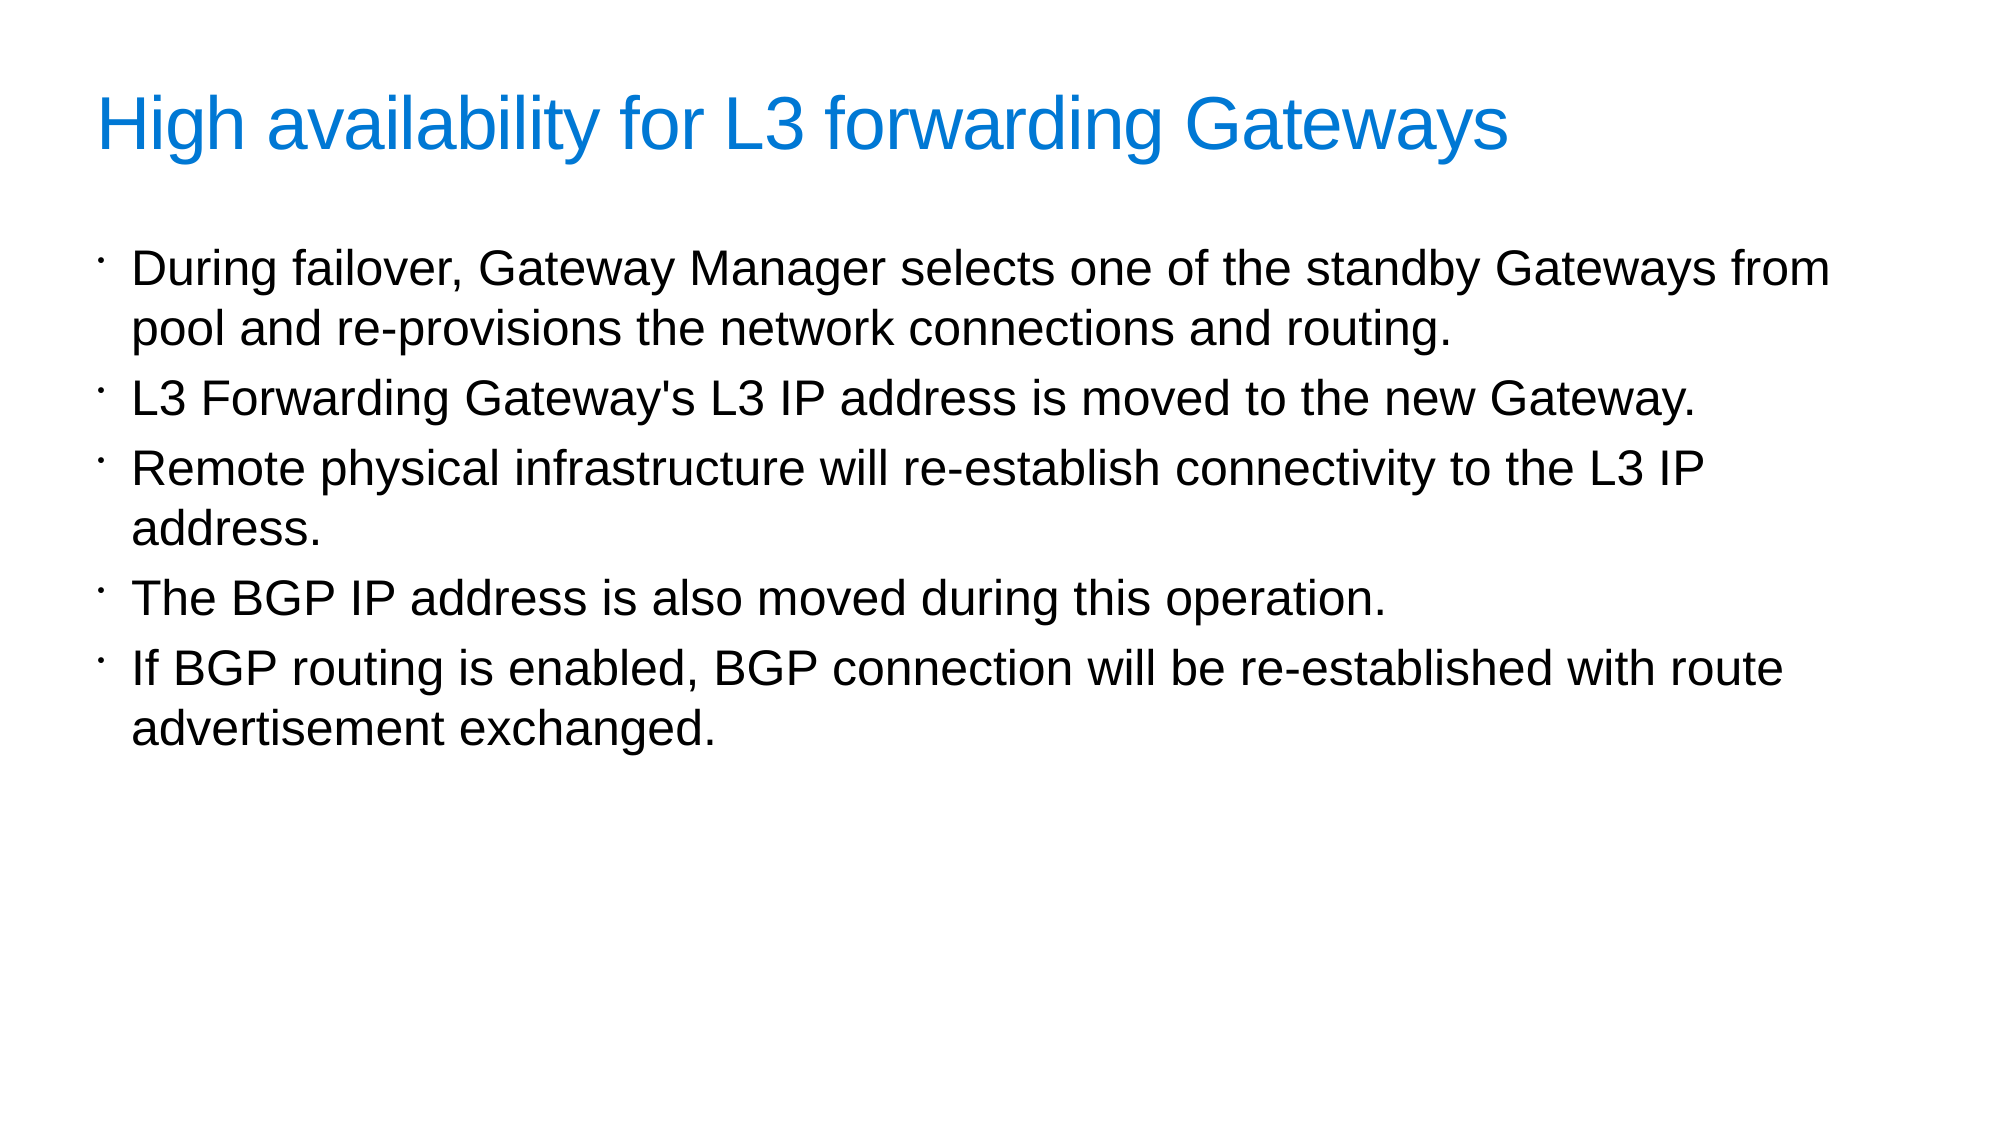

# High availability for L3 forwarding Gateways
During failover, Gateway Manager selects one of the standby Gateways from pool and re-provisions the network connections and routing.
L3 Forwarding Gateway's L3 IP address is moved to the new Gateway.
Remote physical infrastructure will re-establish connectivity to the L3 IP address.
The BGP IP address is also moved during this operation.
If BGP routing is enabled, BGP connection will be re-established with route advertisement exchanged.